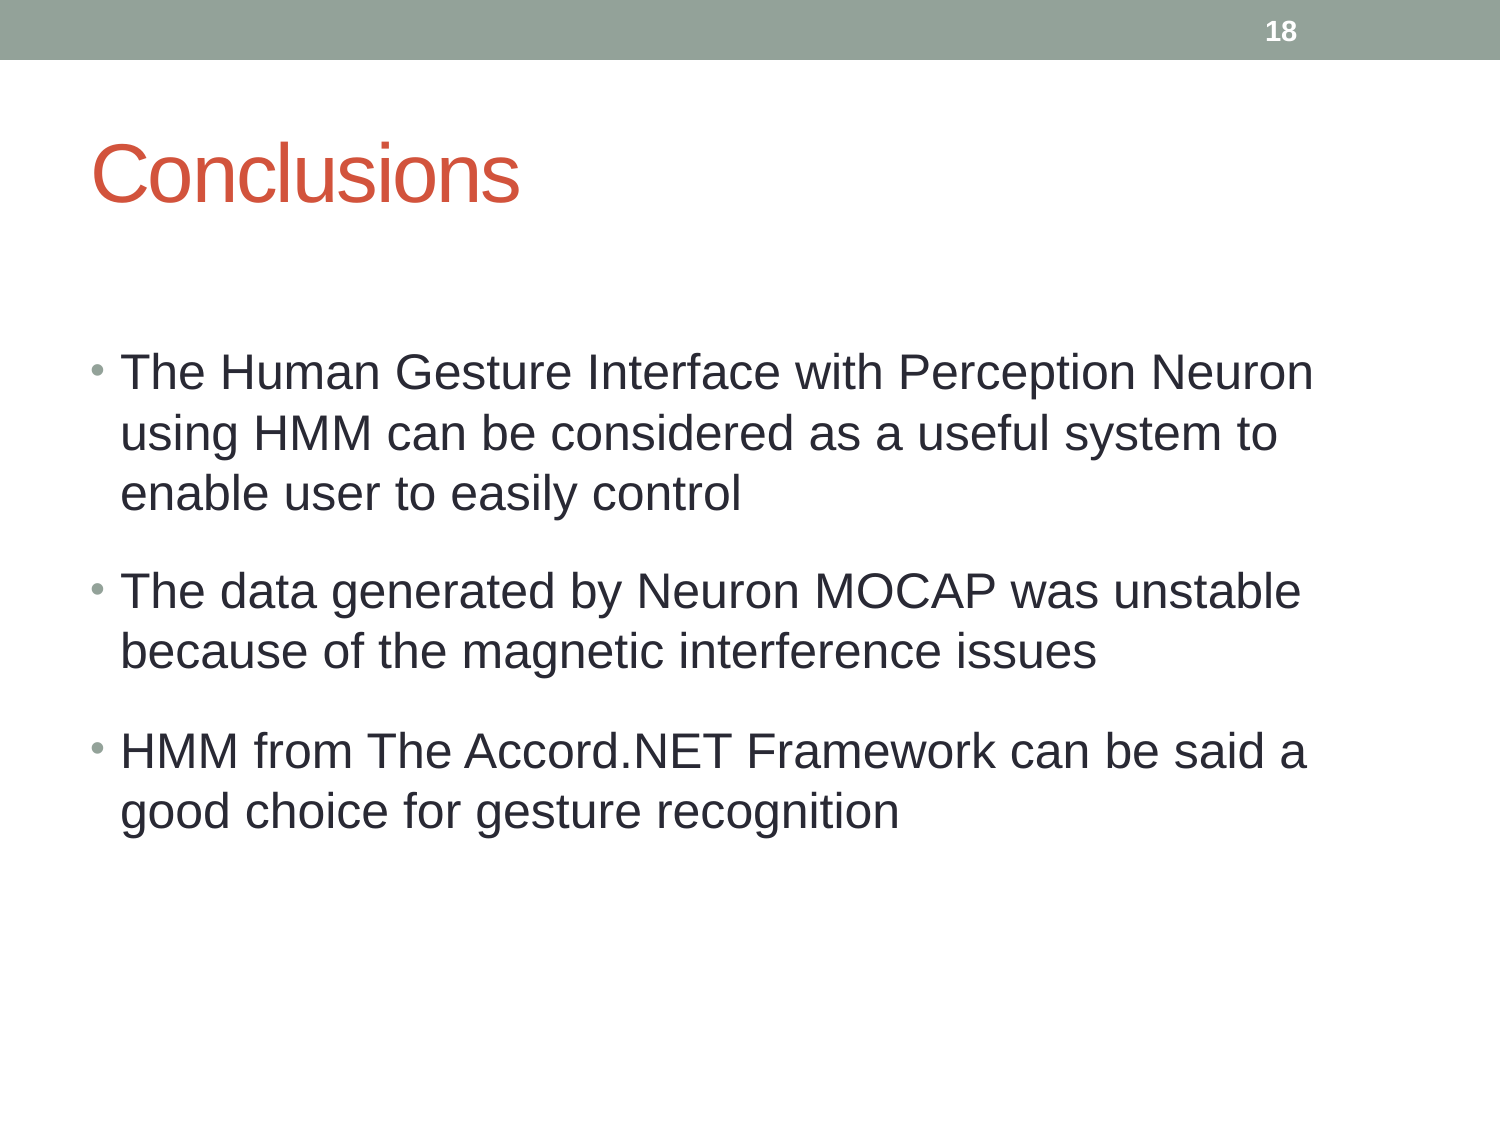

18
# Conclusions

The Human Gesture Interface with Perception Neuron using HMM can be considered as a useful system to enable user to easily control

The data generated by Neuron MOCAP was unstable because of the magnetic interference issues

HMM from The Accord.NET Framework can be said a good choice for gesture recognition